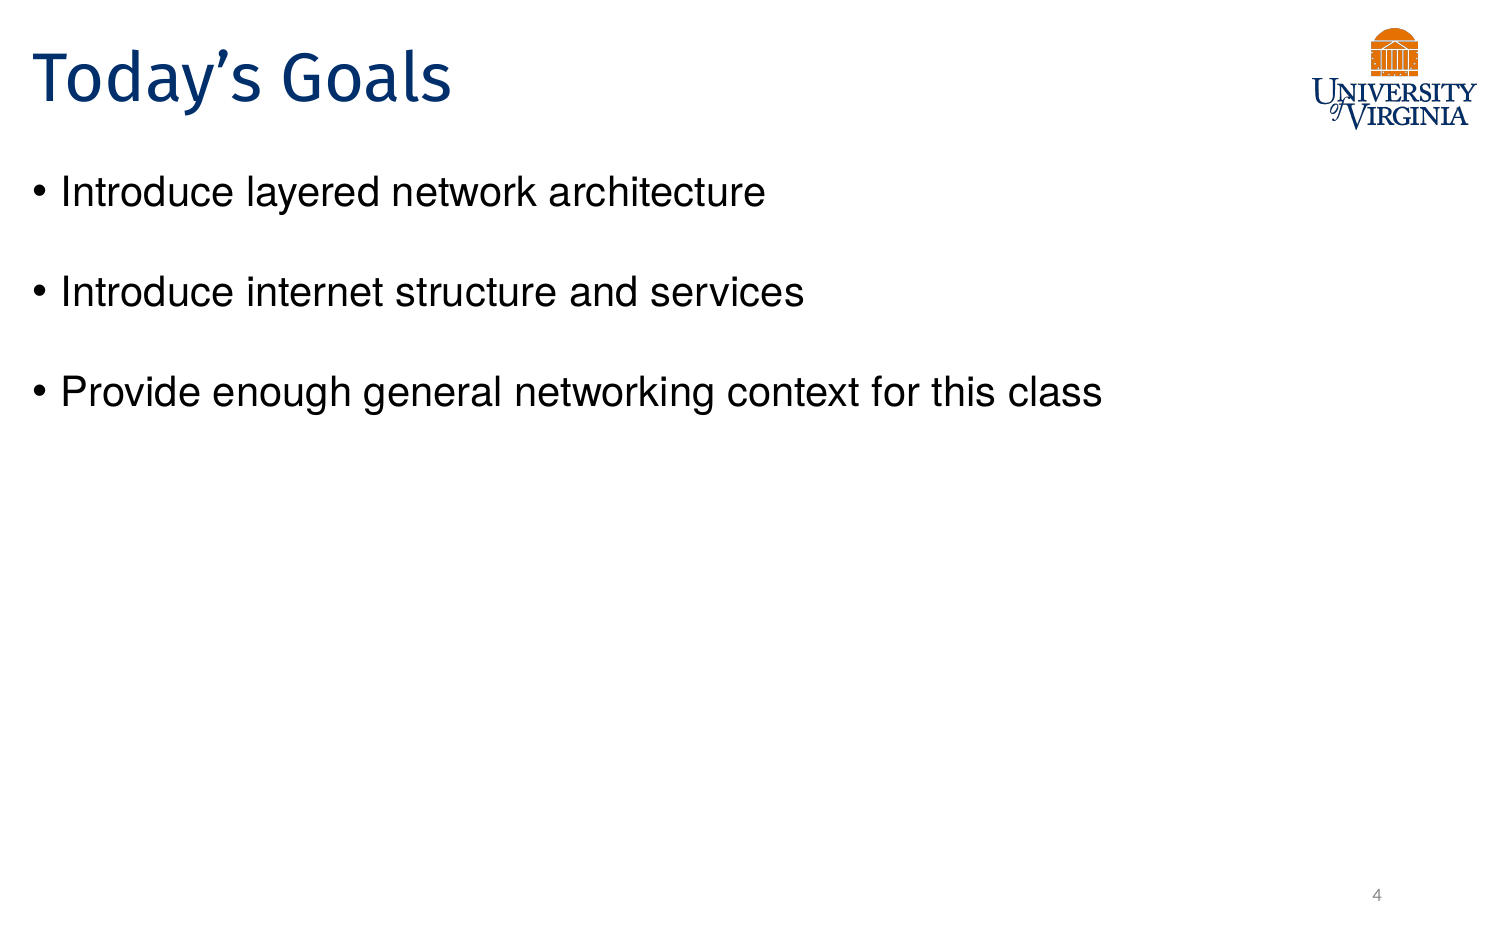

# Today’s Goals
Introduce layered network architecture

Introduce internet structure and services

Provide enough general networking context for this class

4